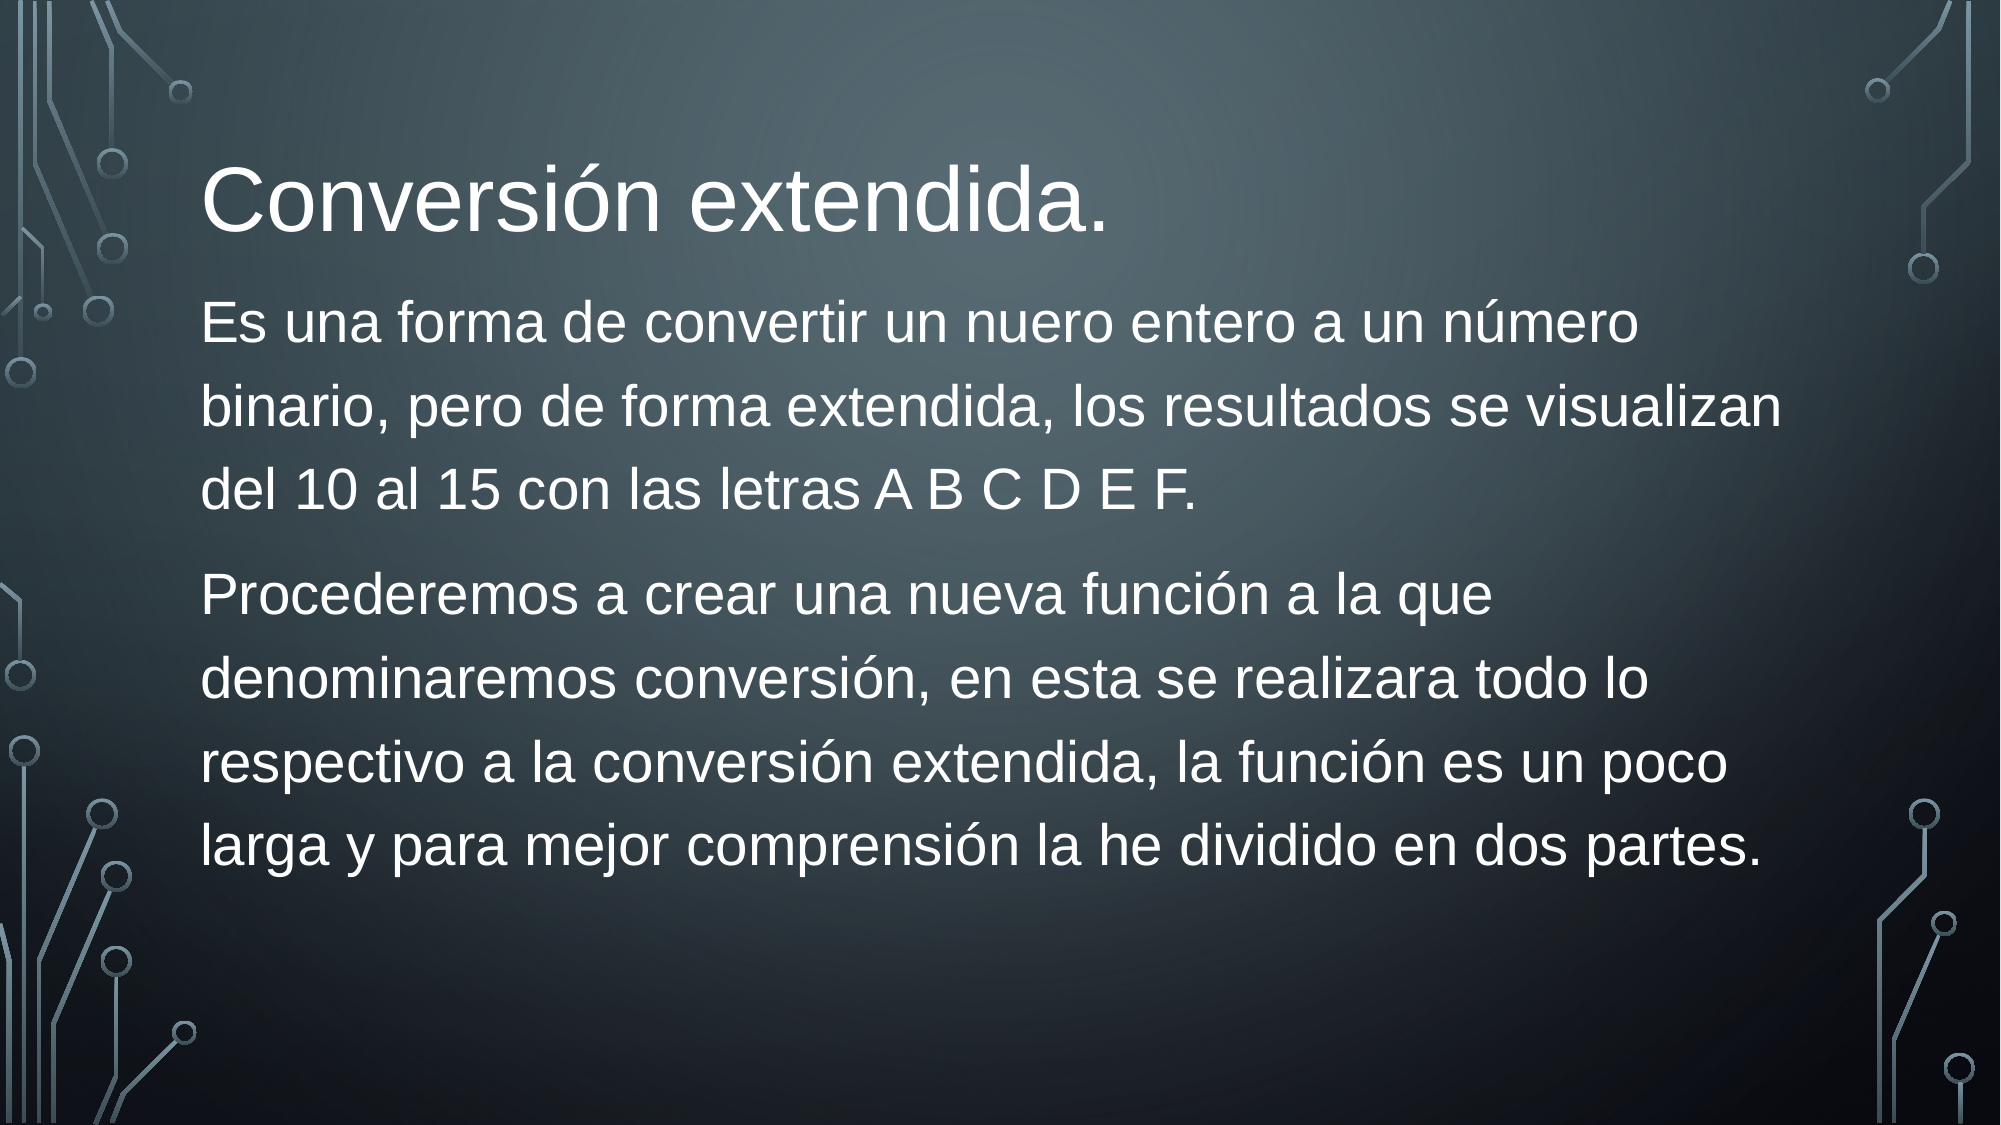

Conversión extendida.
Es una forma de convertir un nuero entero a un número binario, pero de forma extendida, los resultados se visualizan del 10 al 15 con las letras A B C D E F.
Procederemos a crear una nueva función a la que denominaremos conversión, en esta se realizara todo lo respectivo a la conversión extendida, la función es un poco larga y para mejor comprensión la he dividido en dos partes.